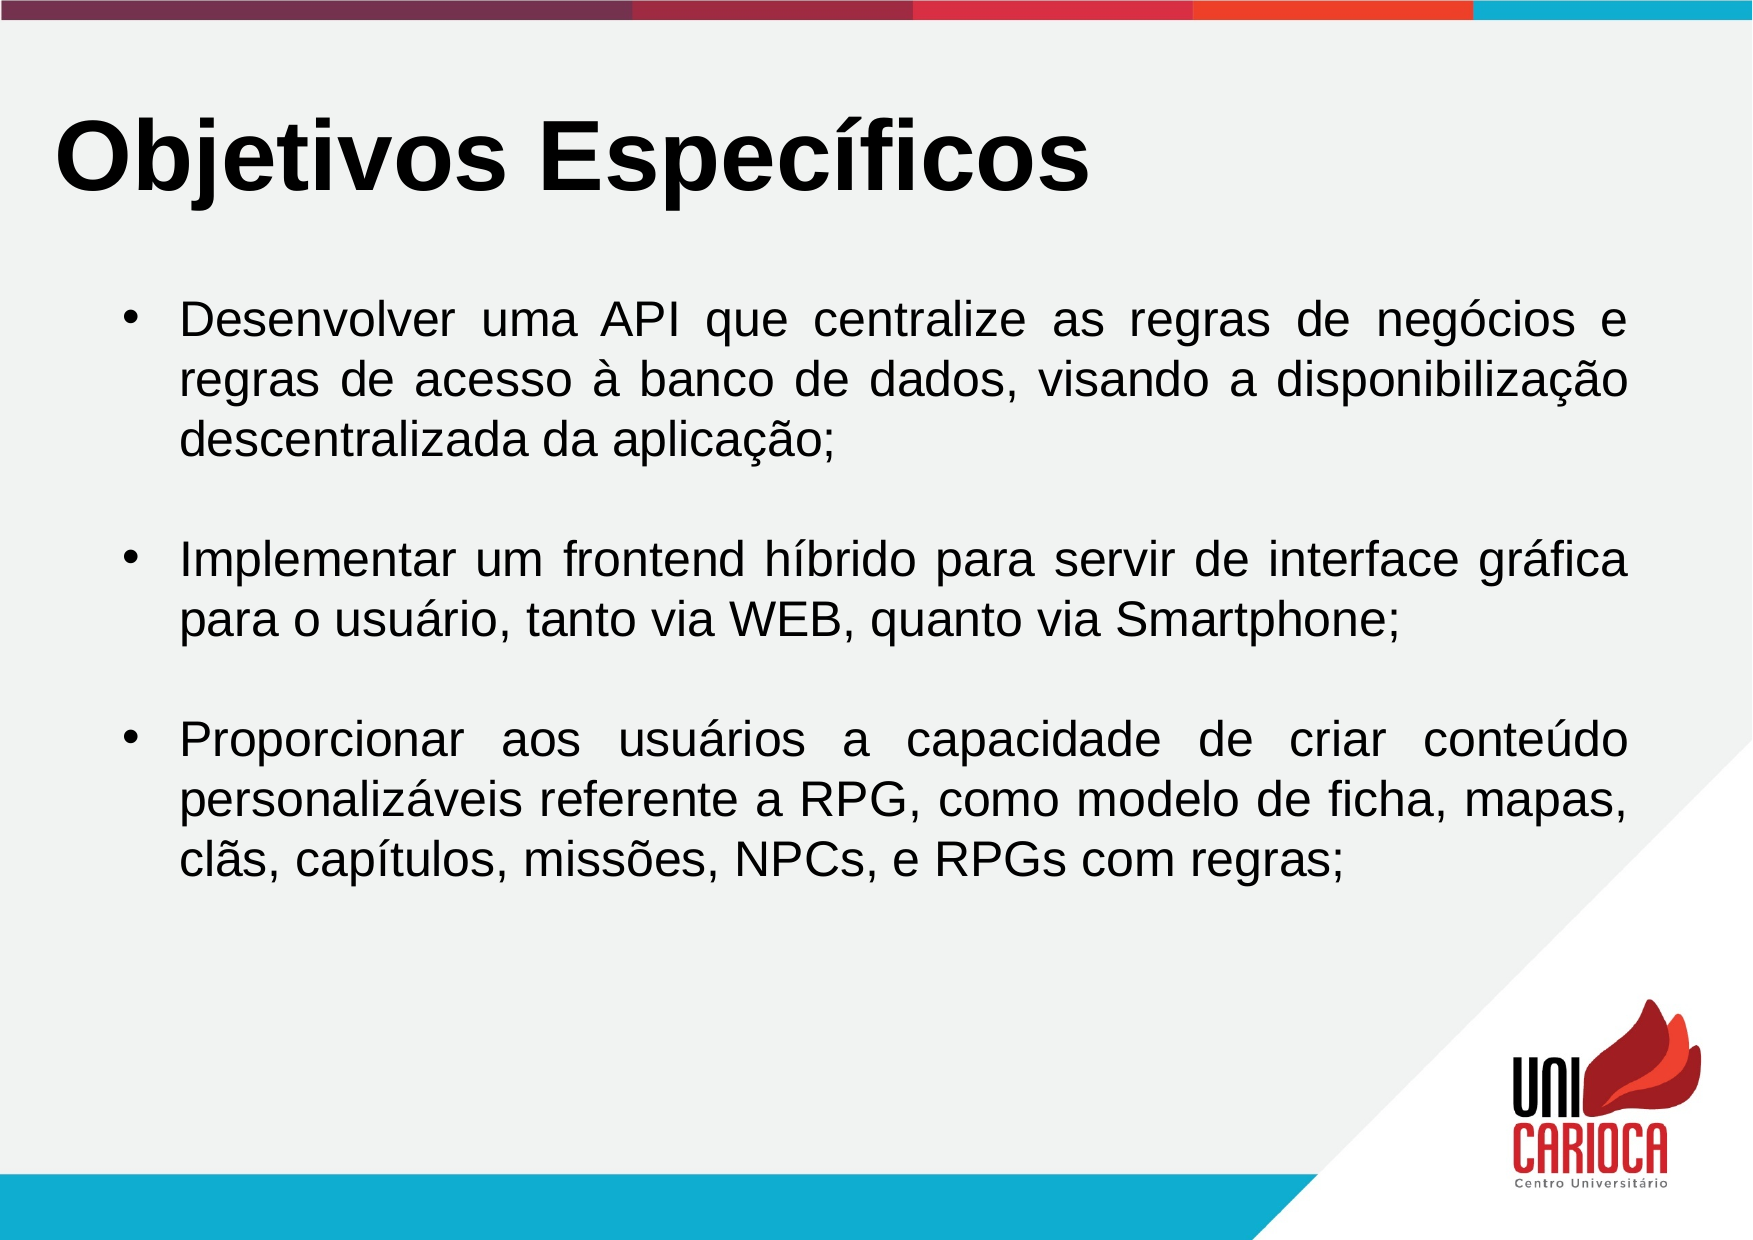

Objetivos Específicos
Desenvolver uma API que centralize as regras de negócios e regras de acesso à banco de dados, visando a disponibilização descentralizada da aplicação;

Implementar um frontend híbrido para servir de interface gráfica para o usuário, tanto via WEB, quanto via Smartphone;

Proporcionar aos usuários a capacidade de criar conteúdo personalizáveis referente a RPG, como modelo de ficha, mapas, clãs, capítulos, missões, NPCs, e RPGs com regras;